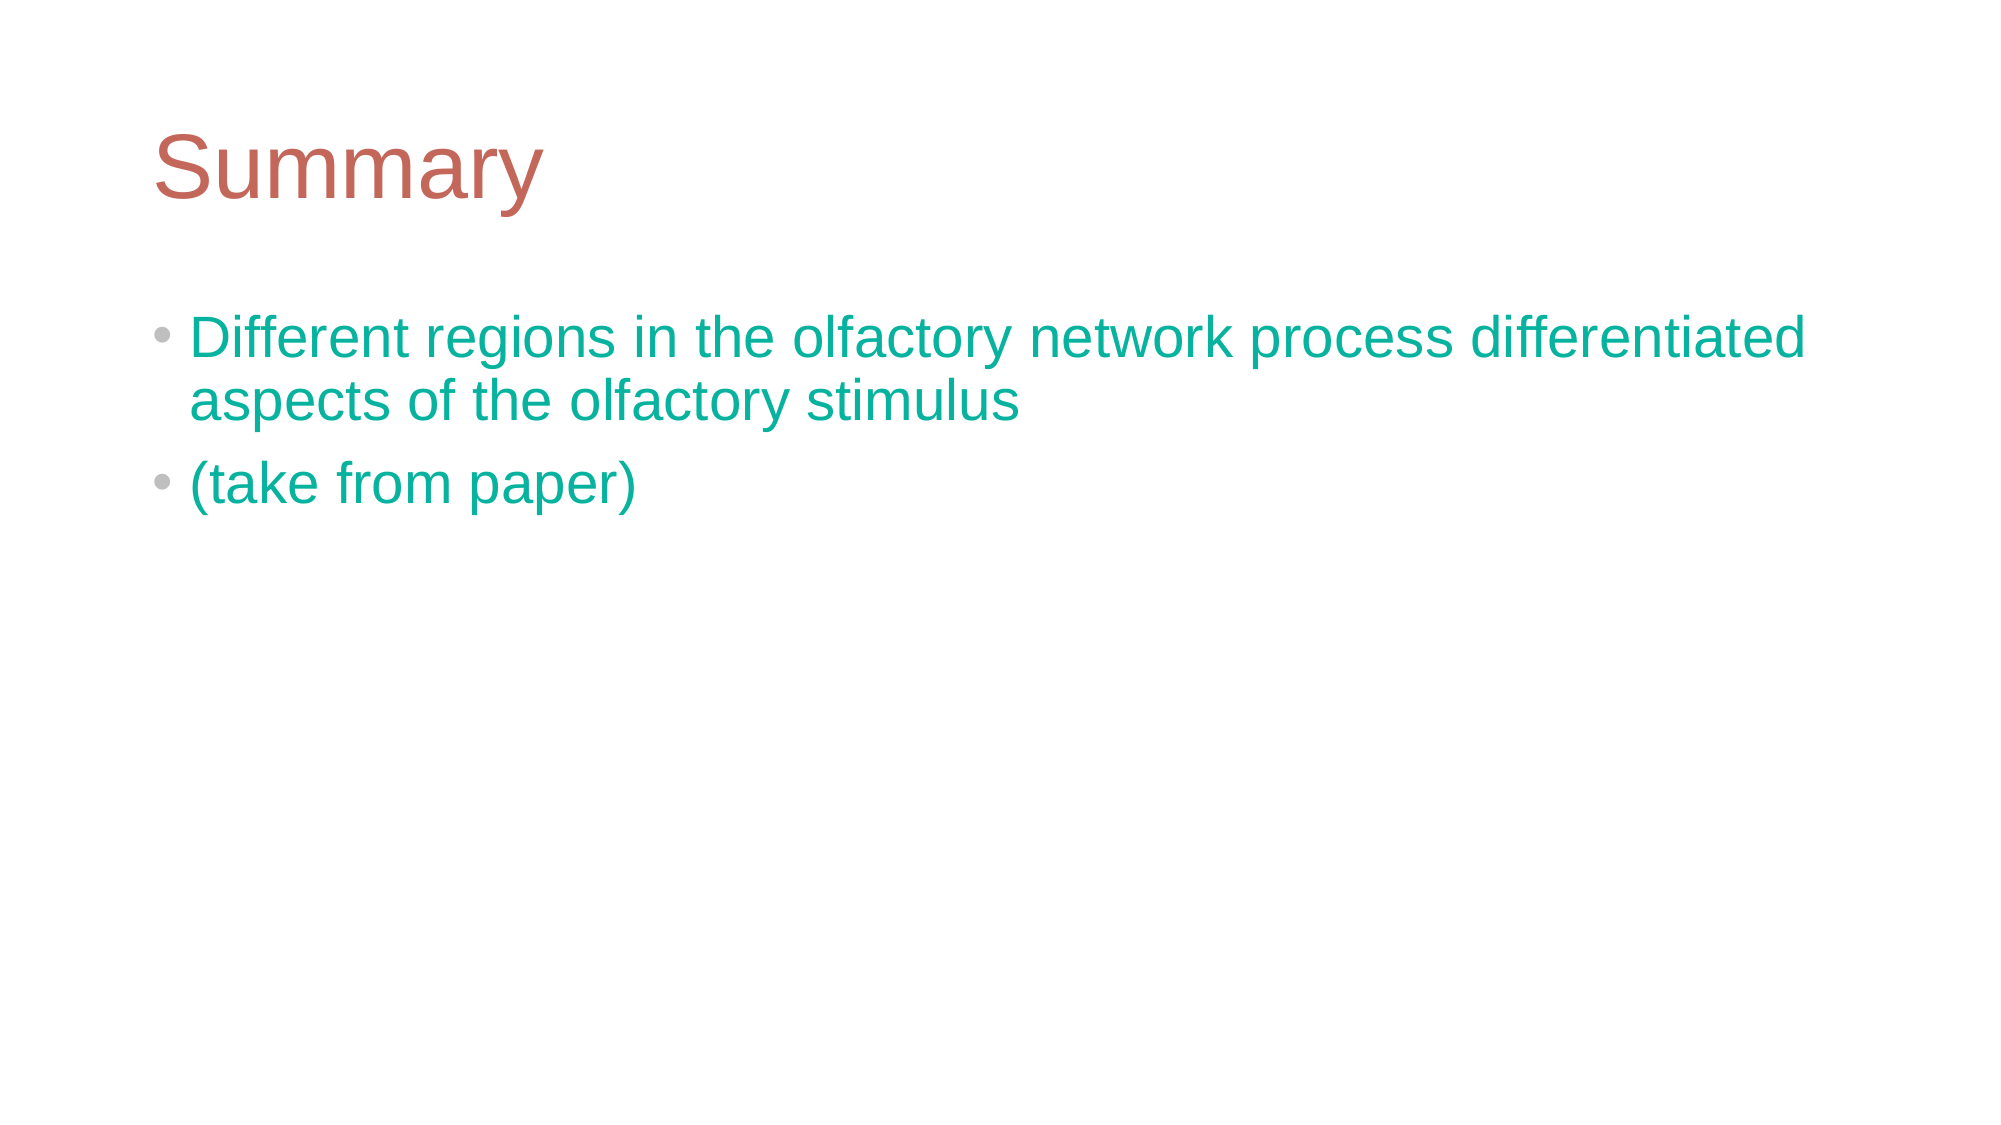

# Summary
Different regions in the olfactory network process differentiated aspects of the olfactory stimulus
(take from paper)